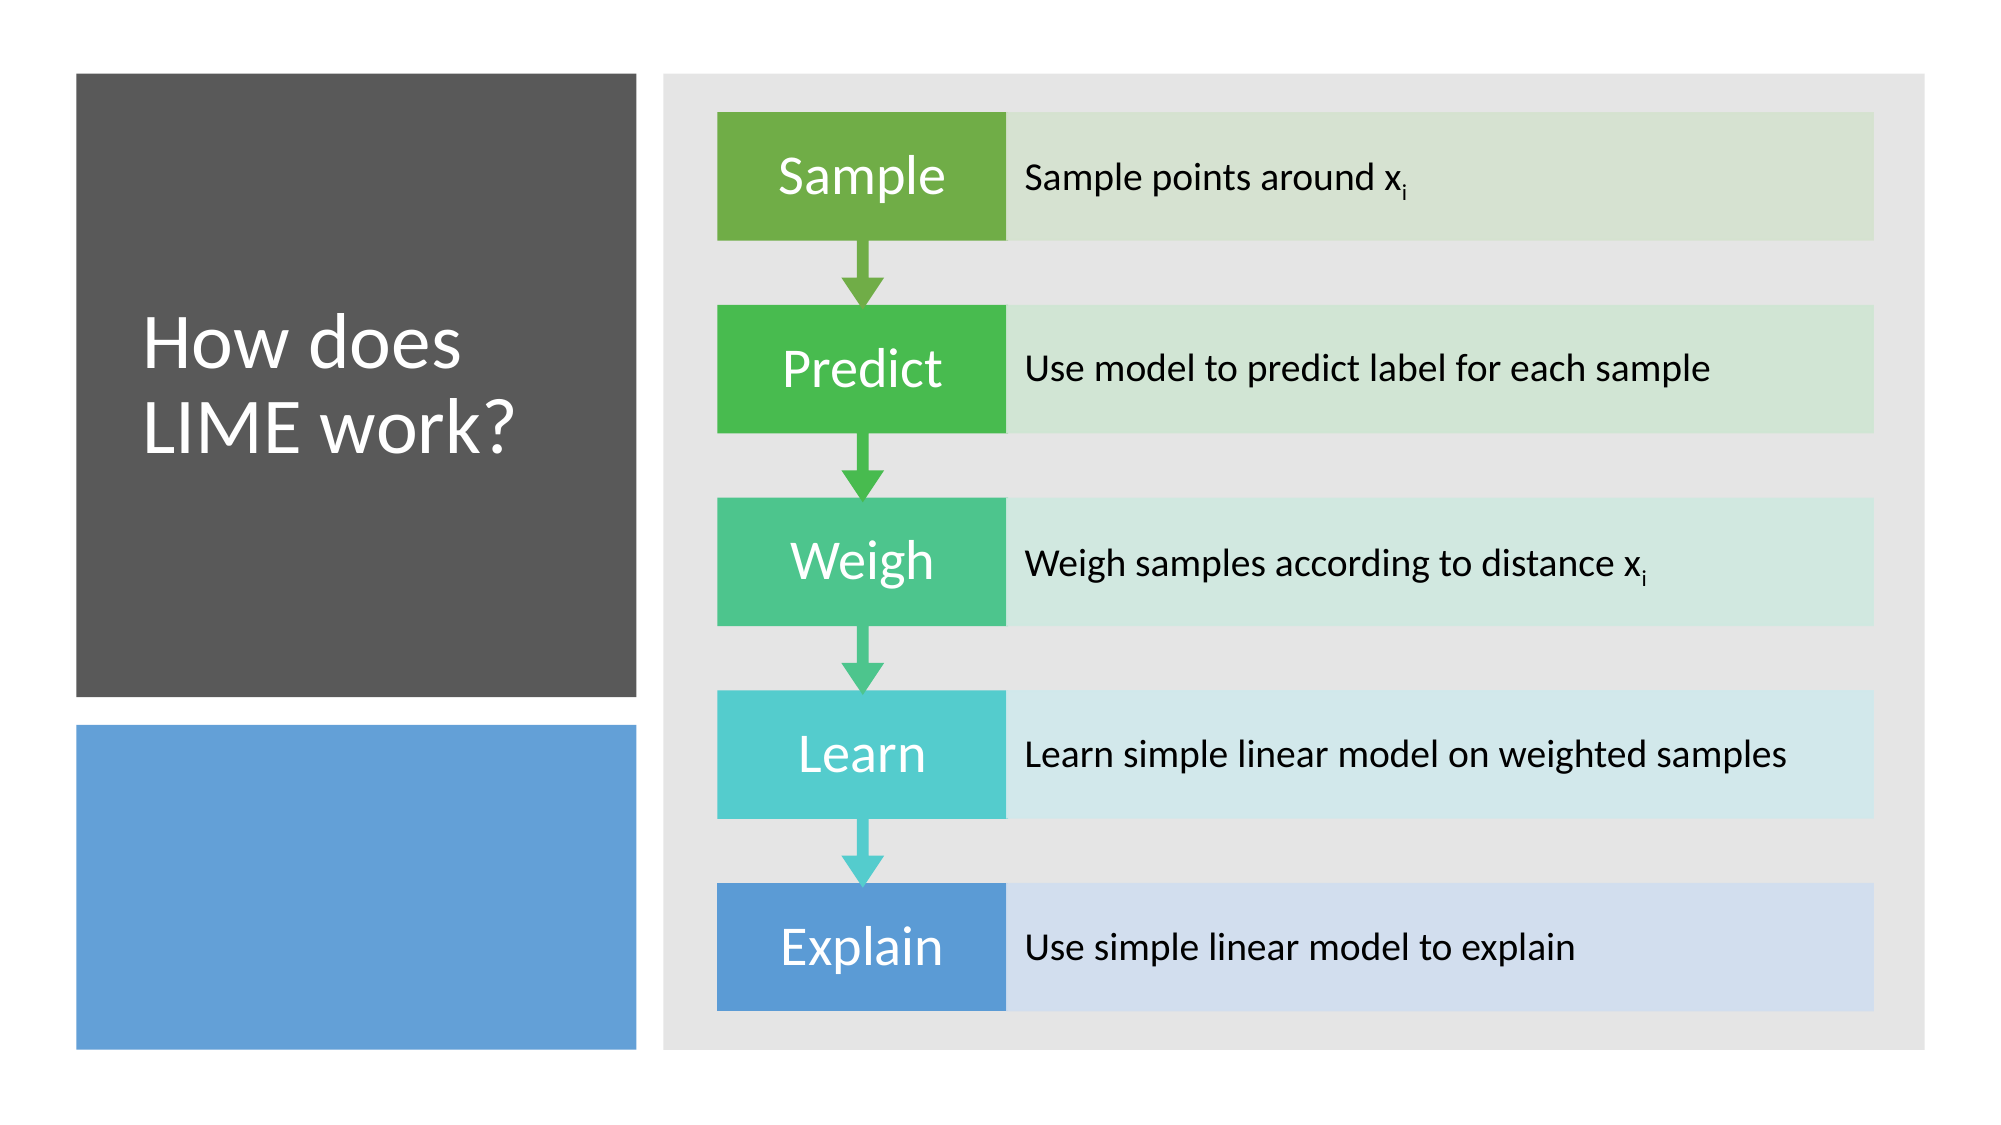

Explain
Use simple linear model to explain
Learn
Learn simple linear model on weighted samples
Weigh
Weigh samples according to distance xi
Predict
Use model to predict label for each sample
Sample
Sample points around xi
# How does LIME work?